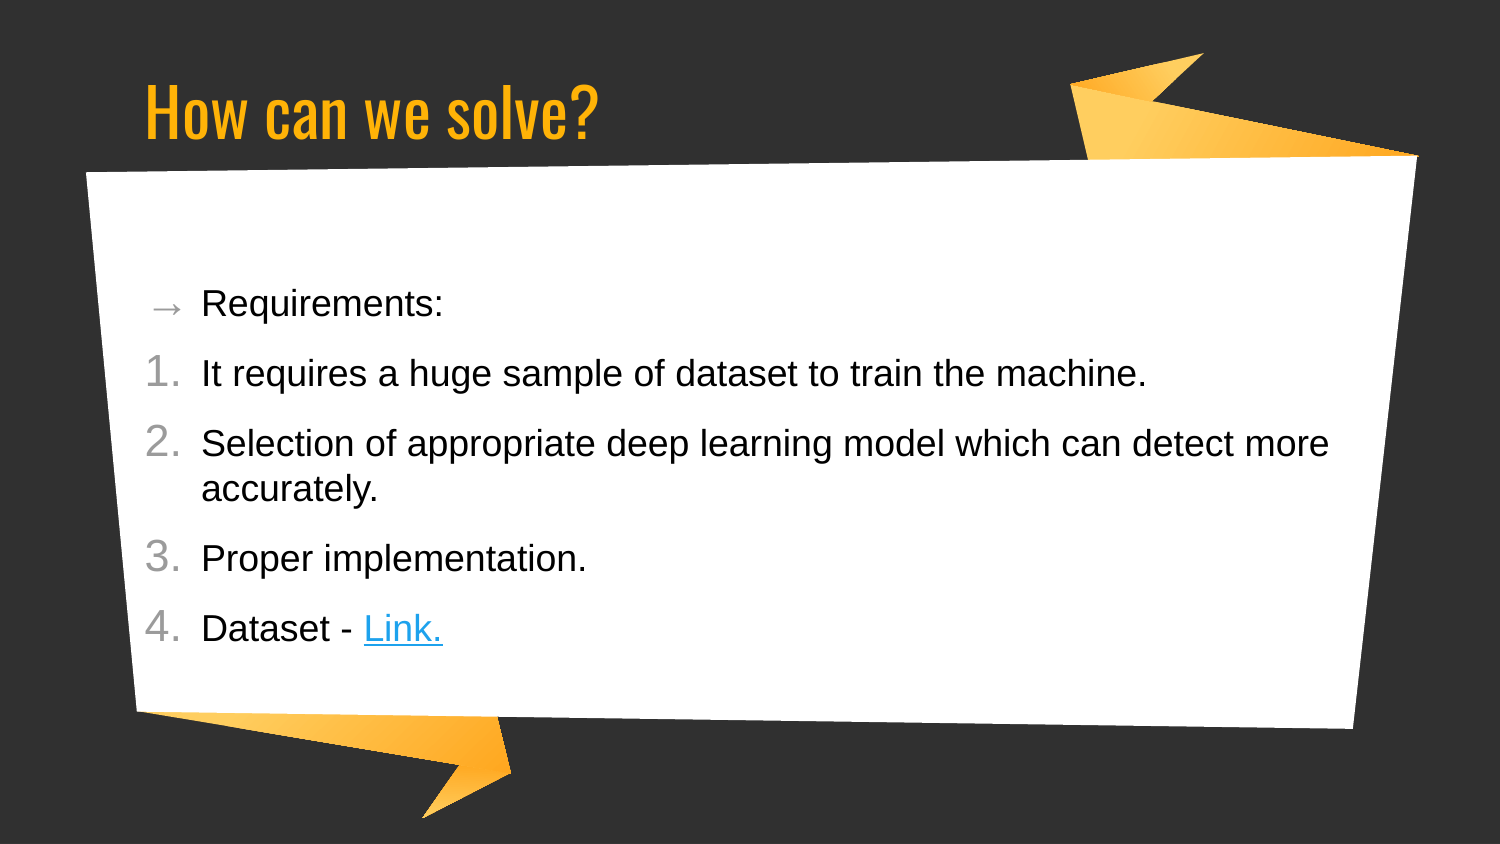

# How can we solve?
Requirements:
It requires a huge sample of dataset to train the machine.
Selection of appropriate deep learning model which can detect more accurately.
Proper implementation.
Dataset - Link.